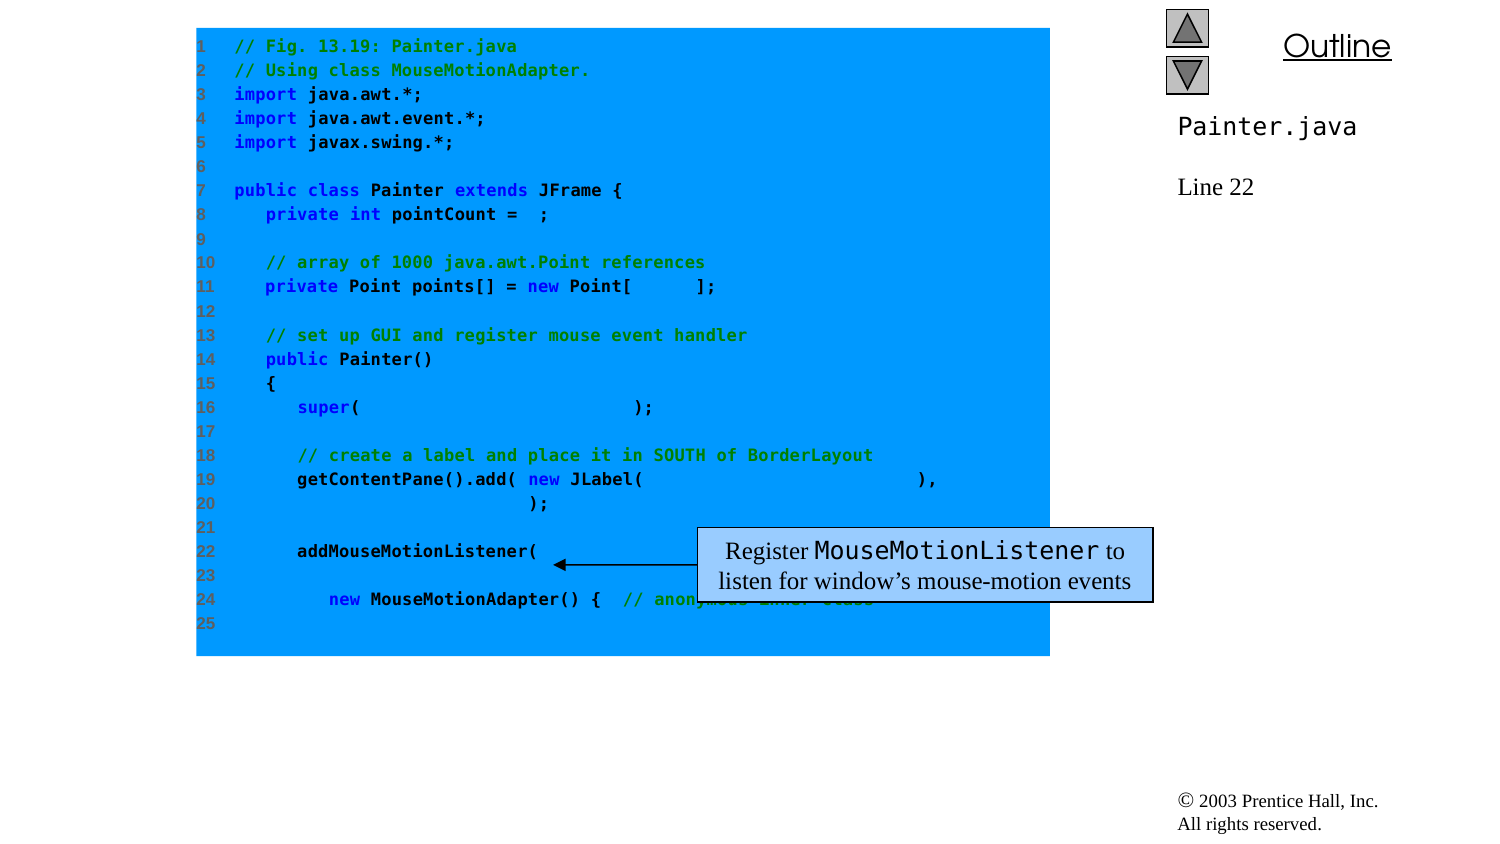

1      // Fig. 13.19: Painter.java
2      // Using class MouseMotionAdapter.
3      import java.awt.*;
4      import java.awt.event.*;
5      import javax.swing.*;
6
7      public class Painter extends JFrame {
8         private int pointCount = 0;
9
10       // array of 1000 java.awt.Point references
11       private Point points[] = new Point[ 1000 ];
12
13       // set up GUI and register mouse event handler
14       public Painter()
15       {
16          super( "A simple paint program" );
17
18          // create a label and place it in SOUTH of BorderLayout
19          getContentPane().add( new JLabel( "Drag the mouse to draw" ),
20             BorderLayout.SOUTH );
21
22          addMouseMotionListener(
23
24             new MouseMotionAdapter() {  // anonymous inner class
25

# Painter.java Line 22
Register MouseMotionListener to listen for window’s mouse-motion events